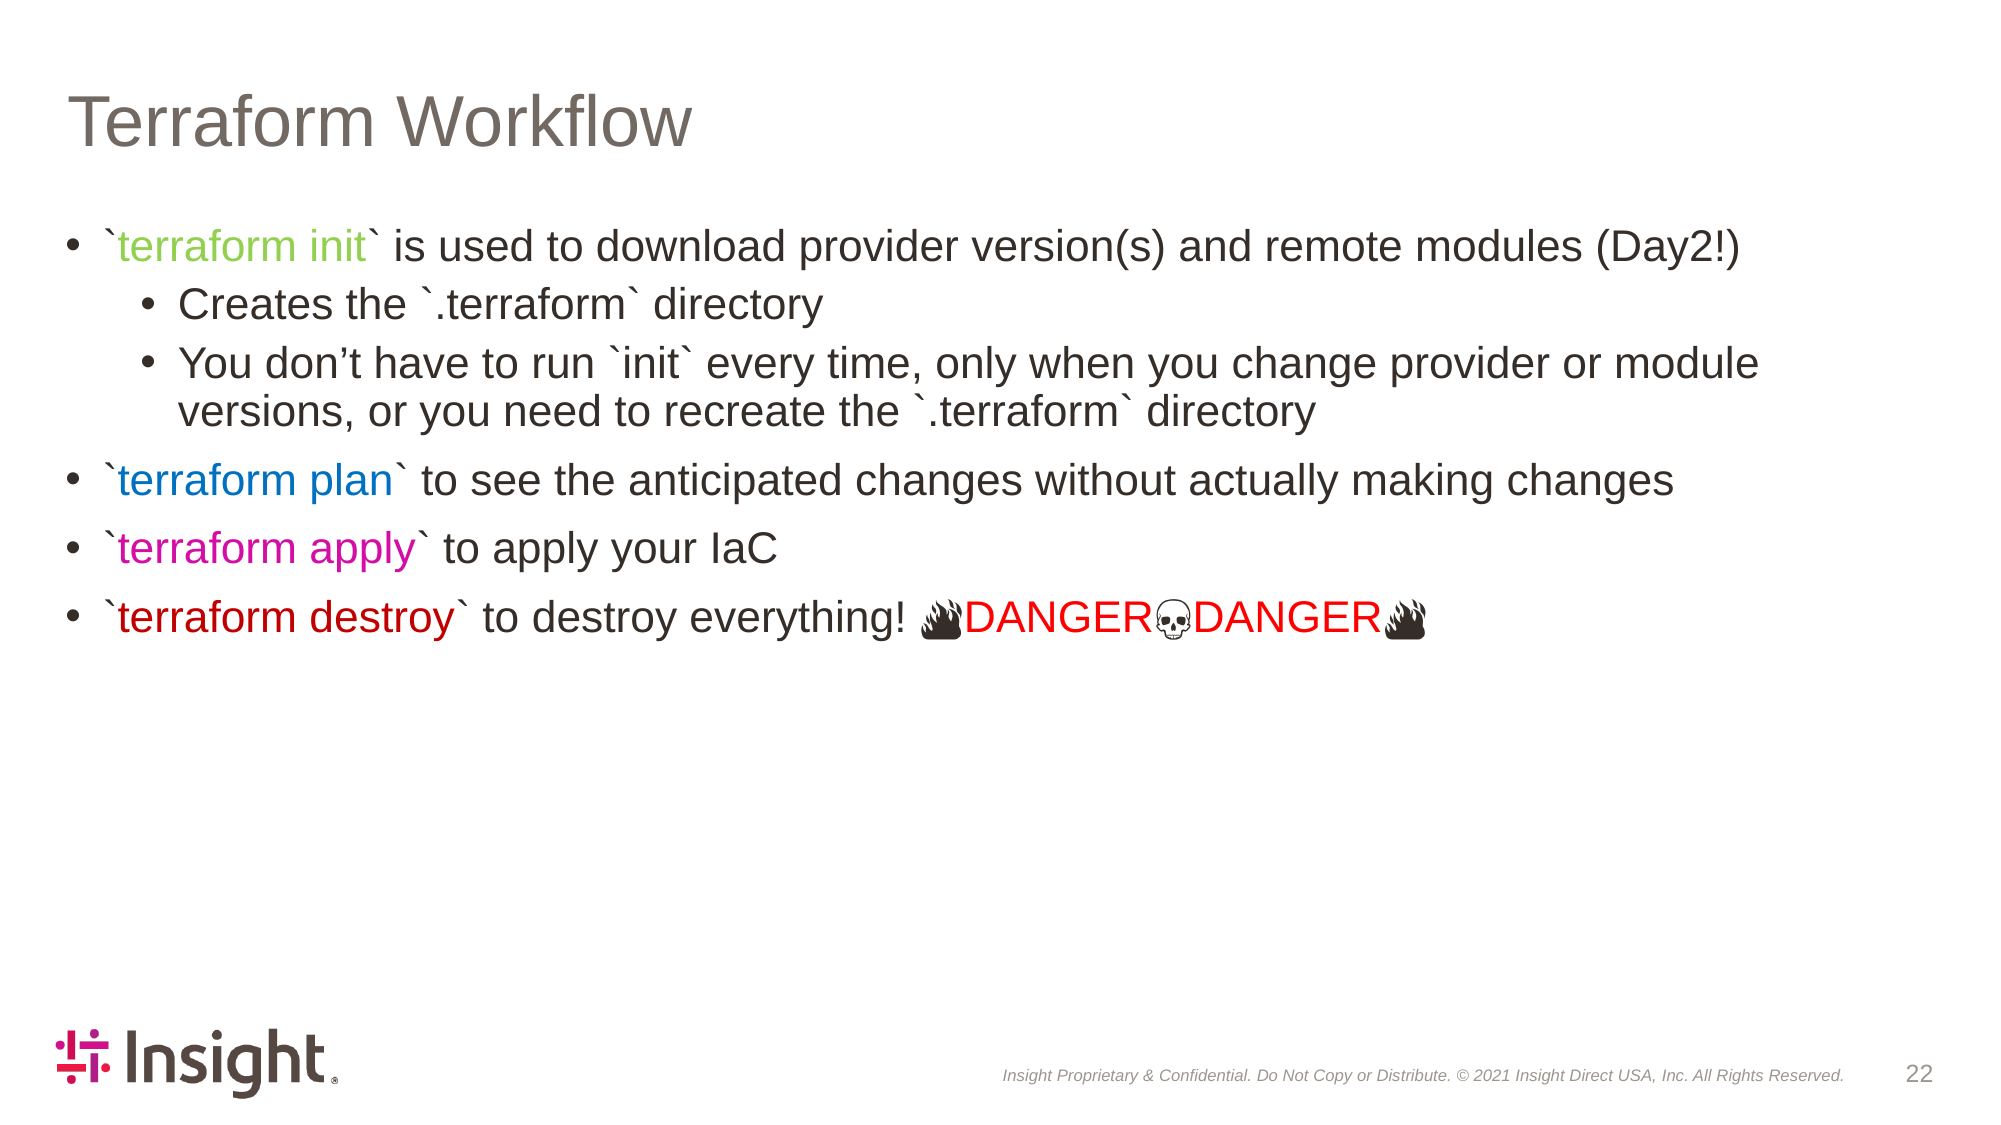

# Terraform Workflow
`terraform init` is used to download provider version(s) and remote modules (Day2!)
Creates the `.terraform` directory
You don’t have to run `init` every time, only when you change provider or module versions, or you need to recreate the `.terraform` directory
`terraform plan` to see the anticipated changes without actually making changes
`terraform apply` to apply your IaC
`terraform destroy` to destroy everything! 🔥DANGER💀DANGER🔥